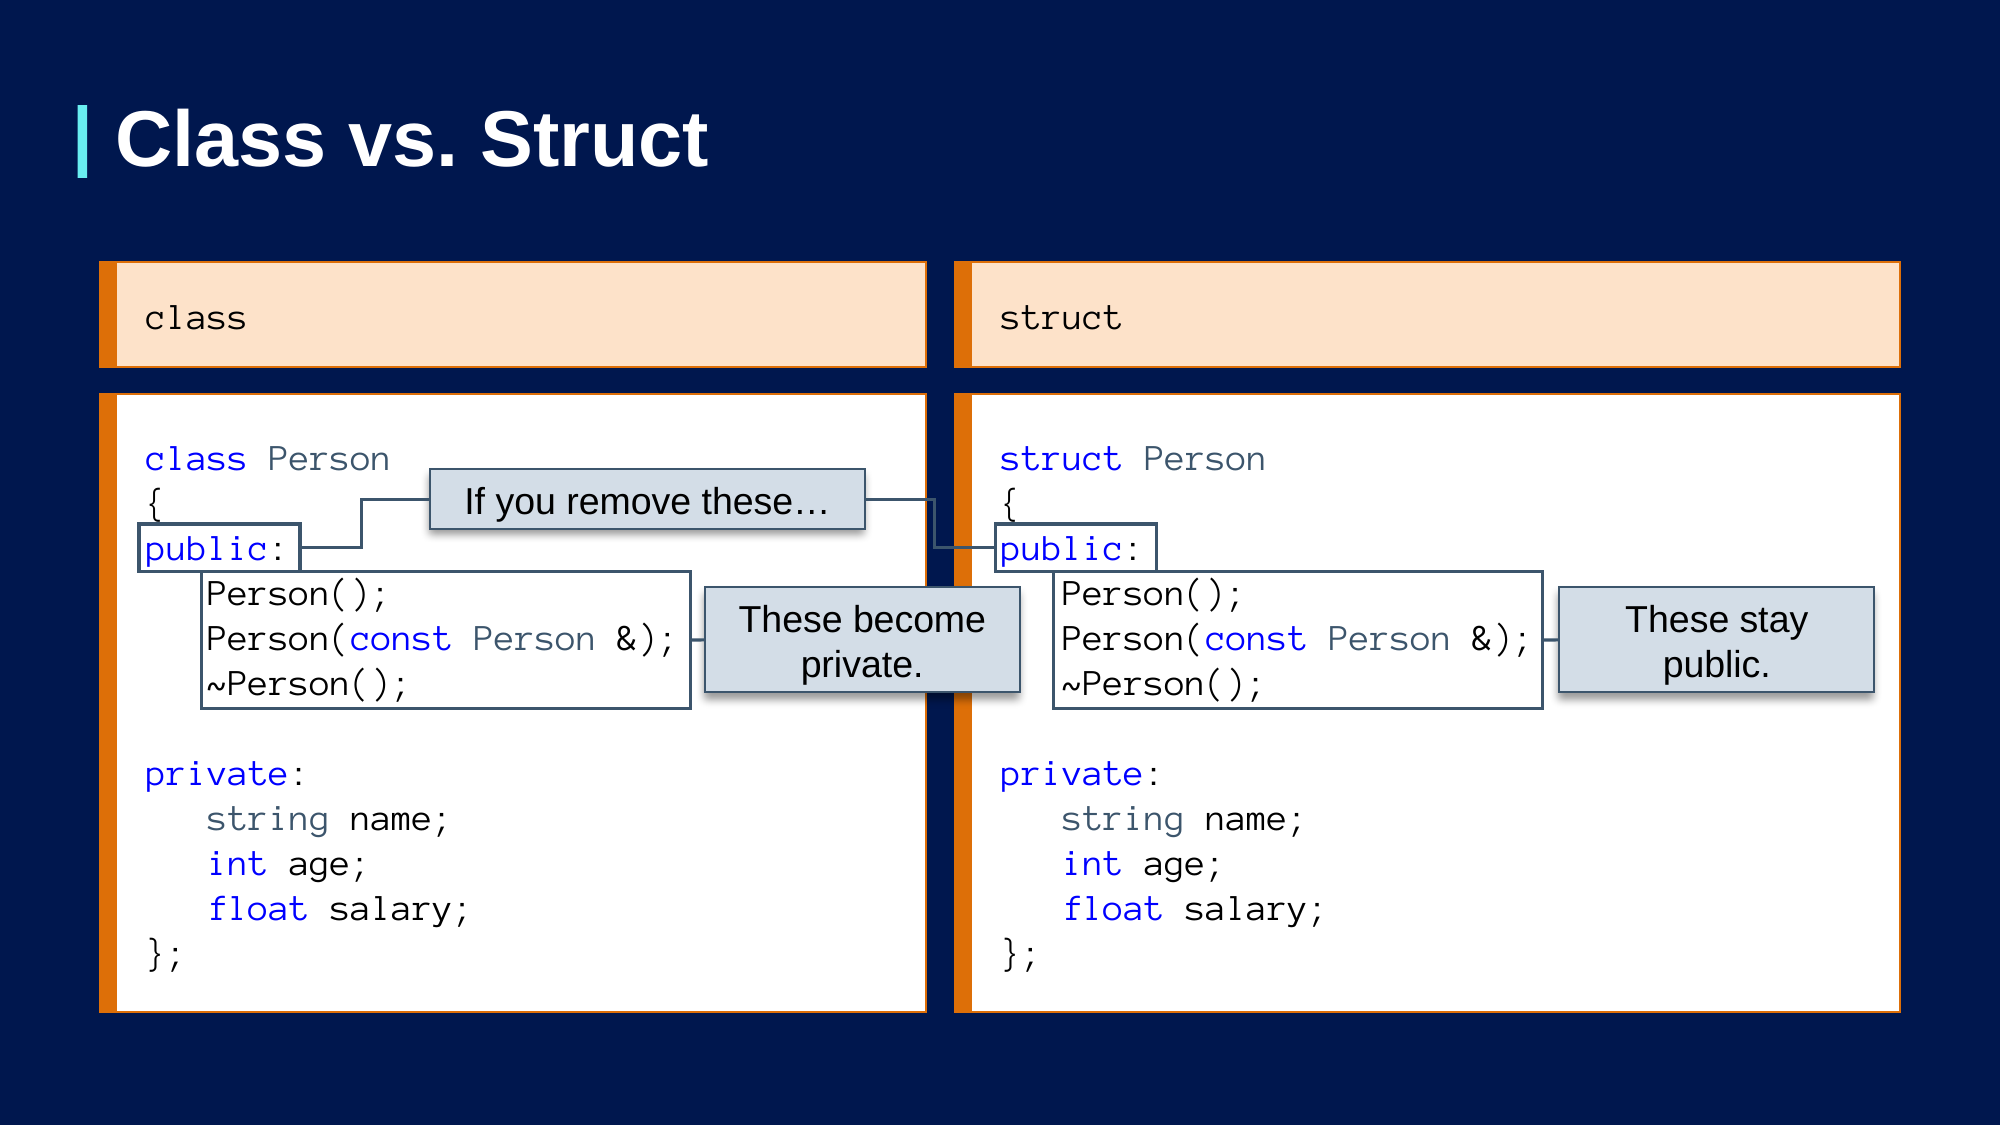

# Class vs. Struct

class

struct

class Person
{
public:
   Person();
   Person(const Person &);
   ~Person();

private:
   string name;
   int age;
   float salary;
};

struct Person
{
public:
   Person();
   Person(const Person &);
   ~Person();

private:
   string name;
   int age;
   float salary;
};
If you remove these…

These become private.
These stay public.